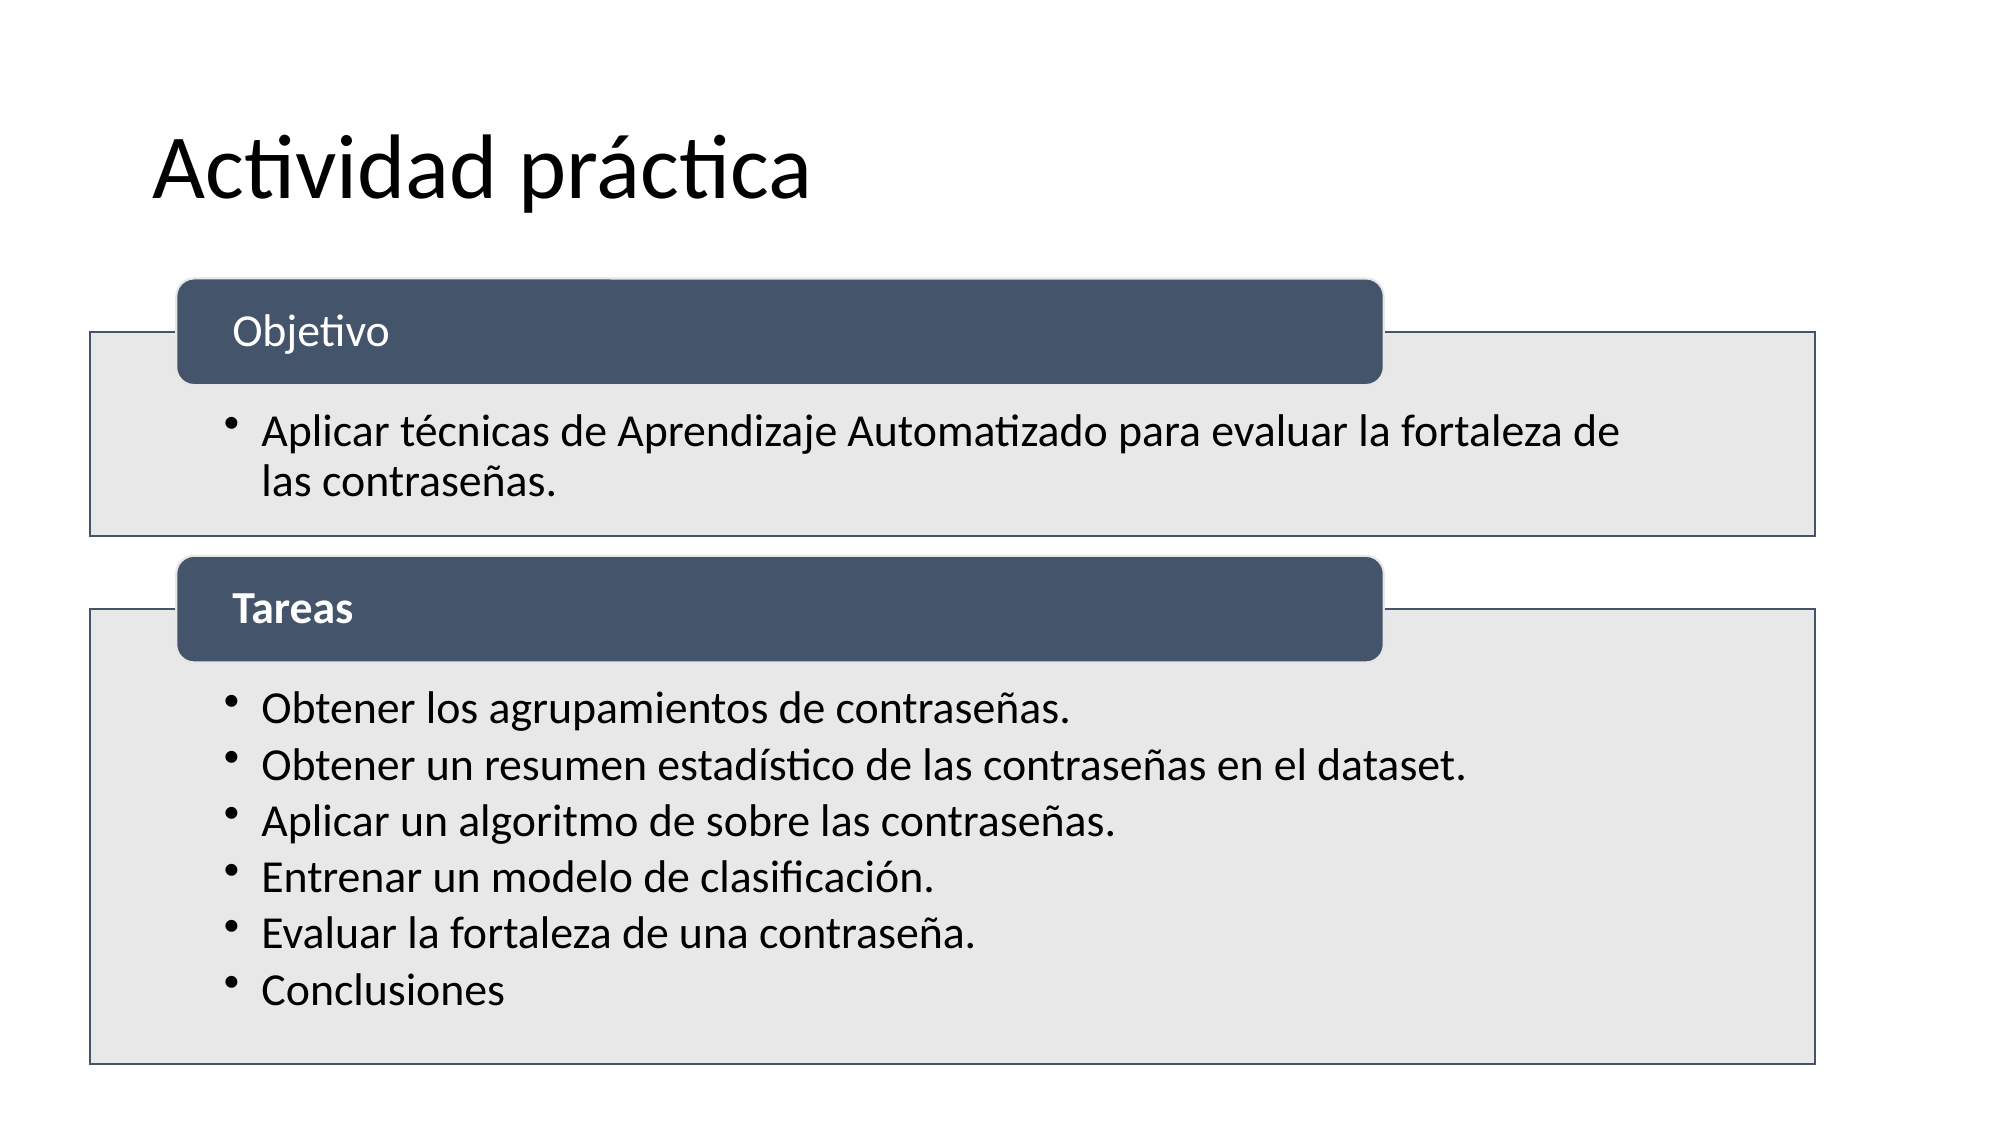

# Actividad práctica
Aplicar técnicas de Aprendizaje Automatizado para evaluar la fortaleza de las contraseñas.
Objetivo
Obtener los agrupamientos de contraseñas.
Obtener un resumen estadístico de las contraseñas en el dataset.
Aplicar un algoritmo de sobre las contraseñas.
Entrenar un modelo de clasificación.
Evaluar la fortaleza de una contraseña.
Conclusiones
Tareas